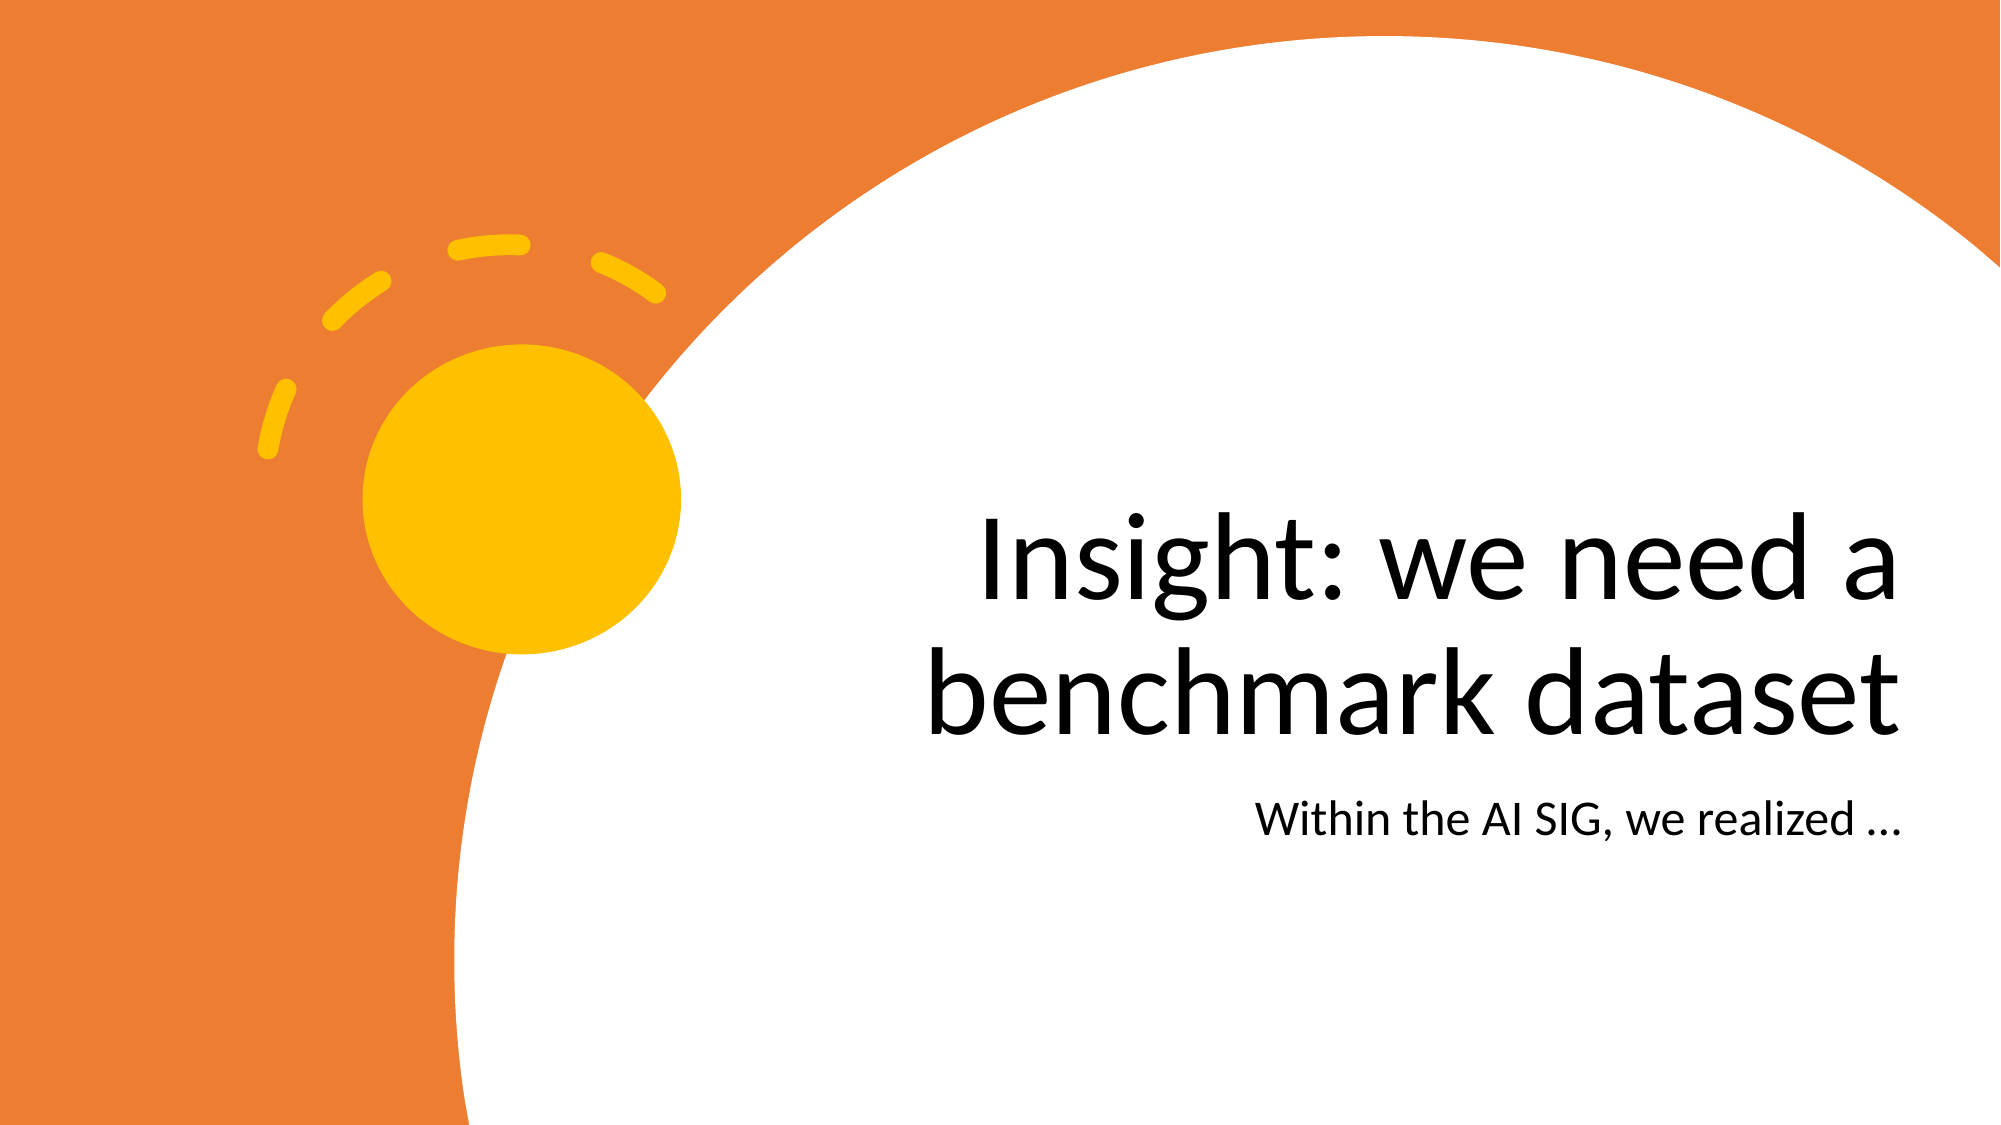

# Insight: we need a benchmark dataset

Within the AI SIG, we realized …